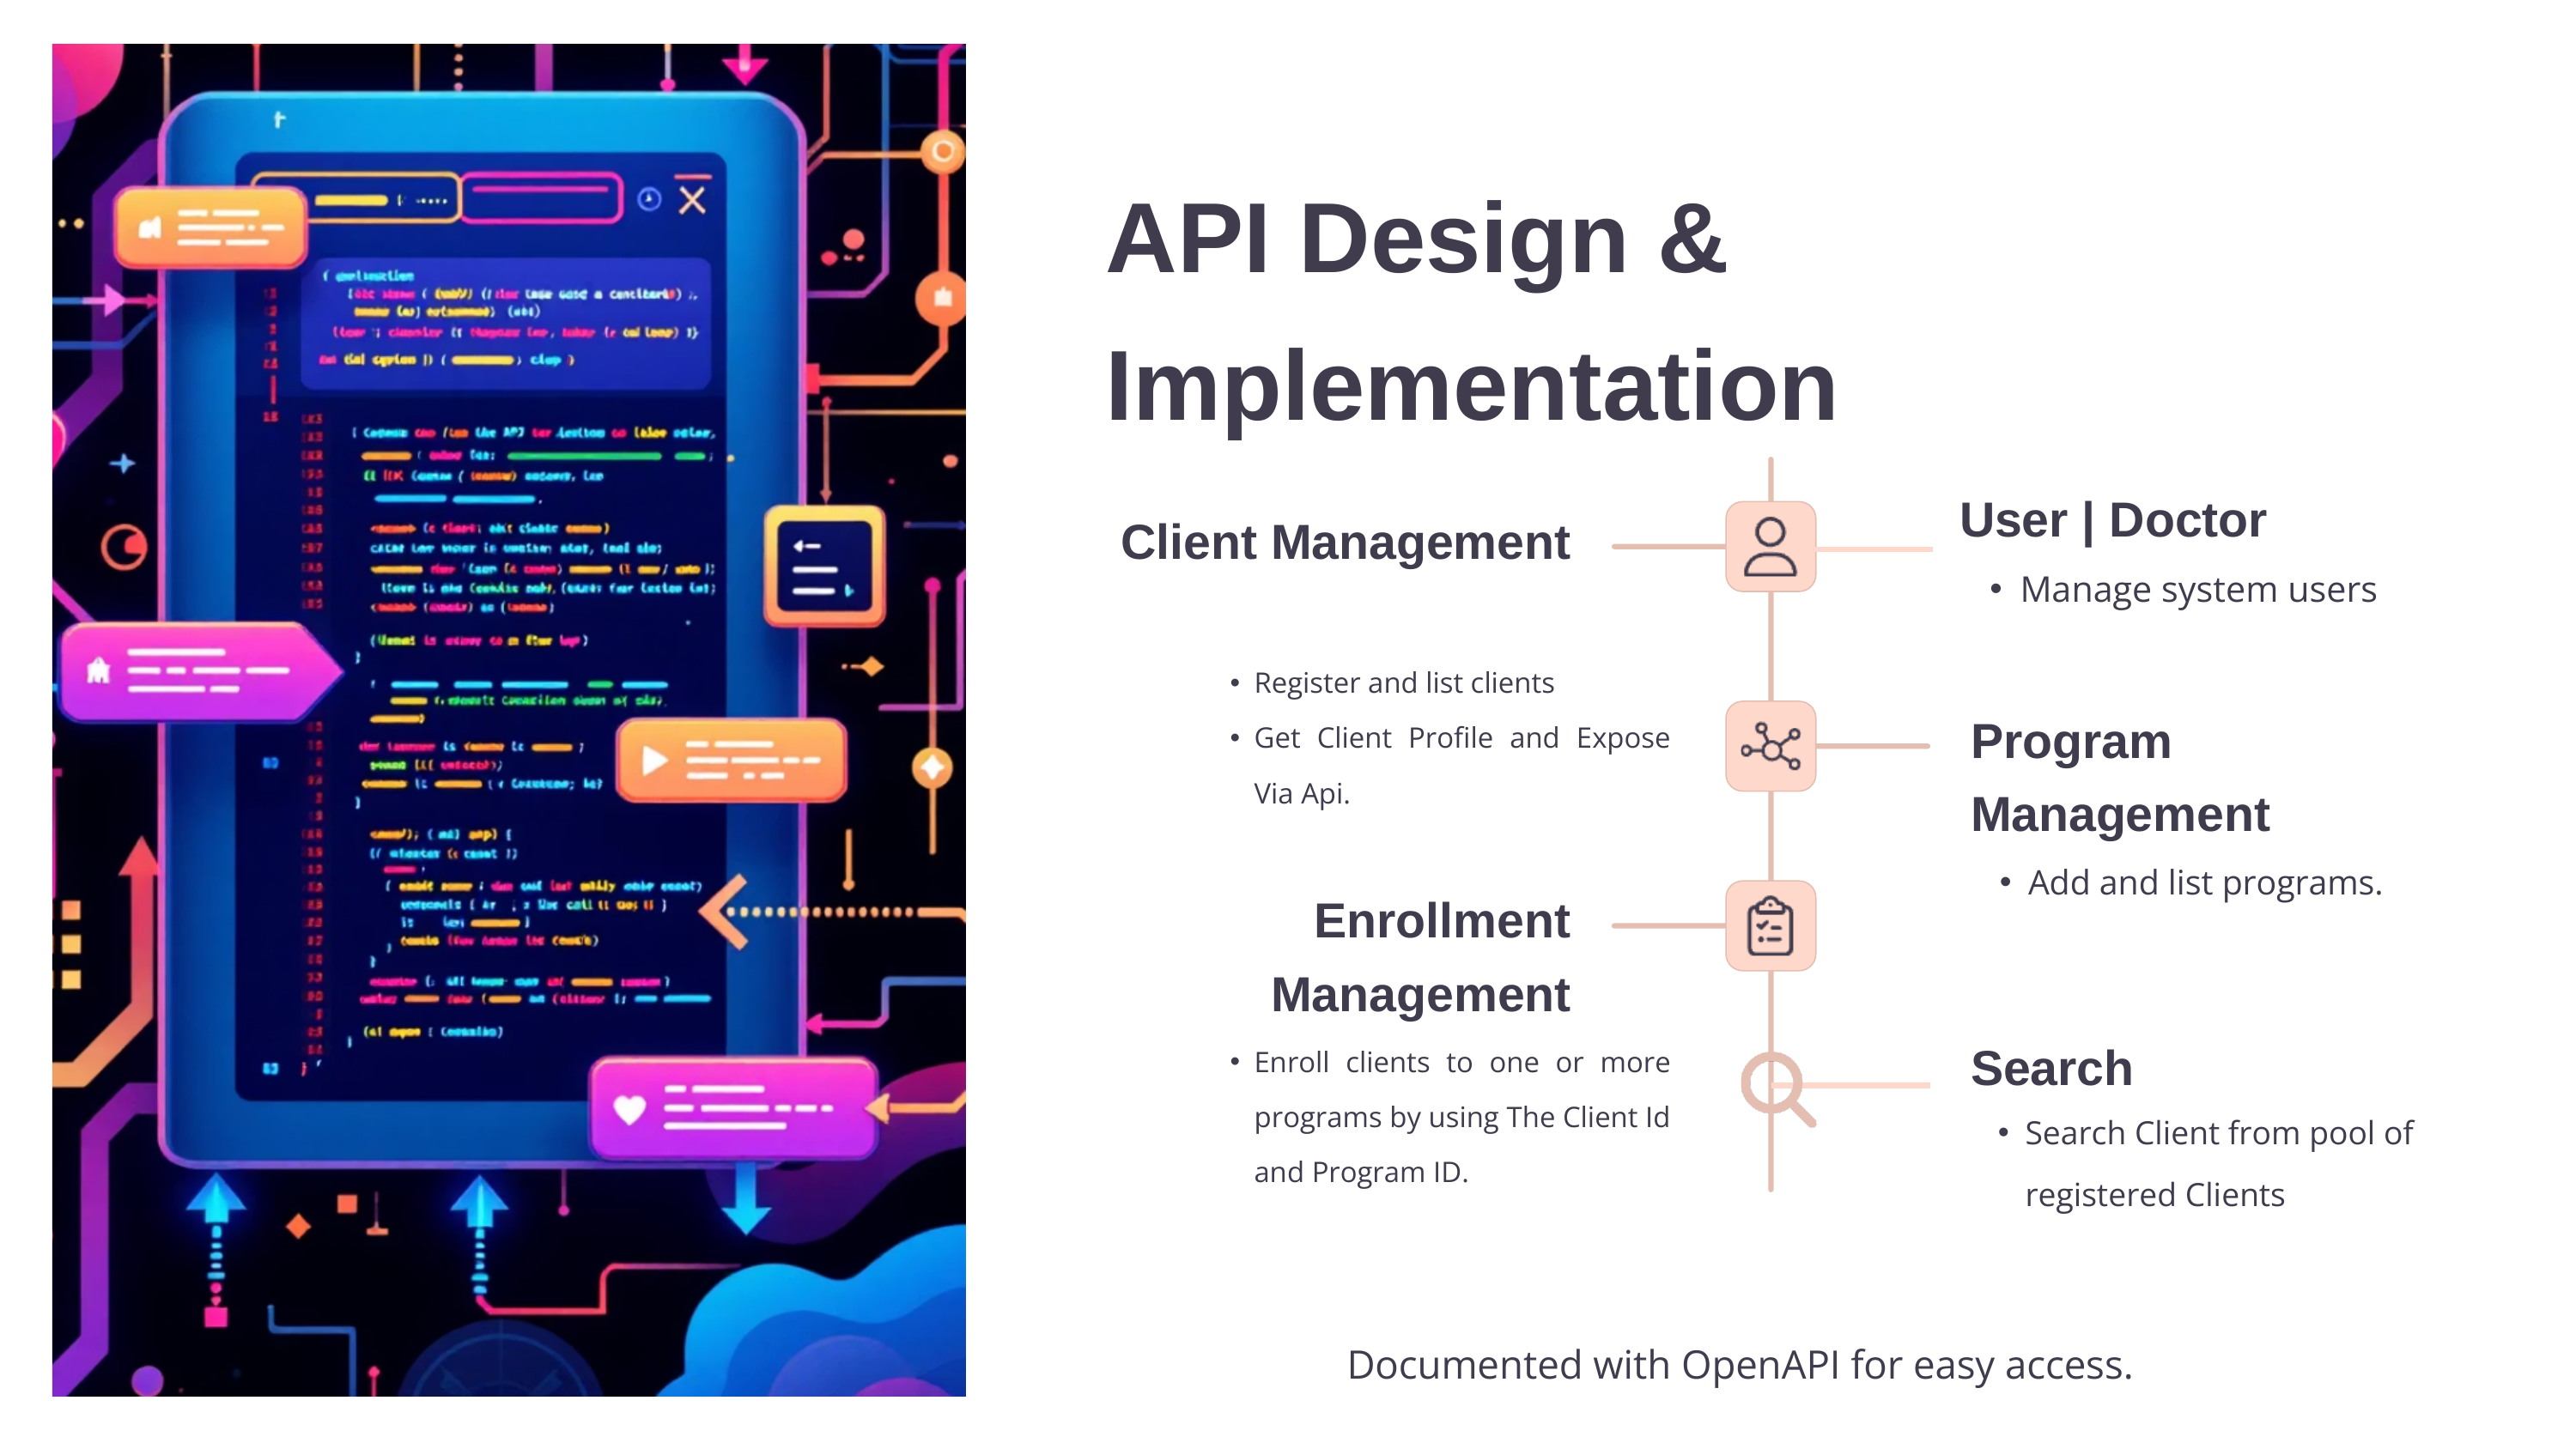

API Design & Implementation

User | Doctor

Client Management

Manage system users

Register and list clients
Get Client Profile and Expose Via Api.

Program Management

Add and list programs.

Enrollment Management

Search

Enroll clients to one or more programs by using The Client Id and Program ID.

Search Client from pool of registered Clients

Documented with OpenAPI for easy access.